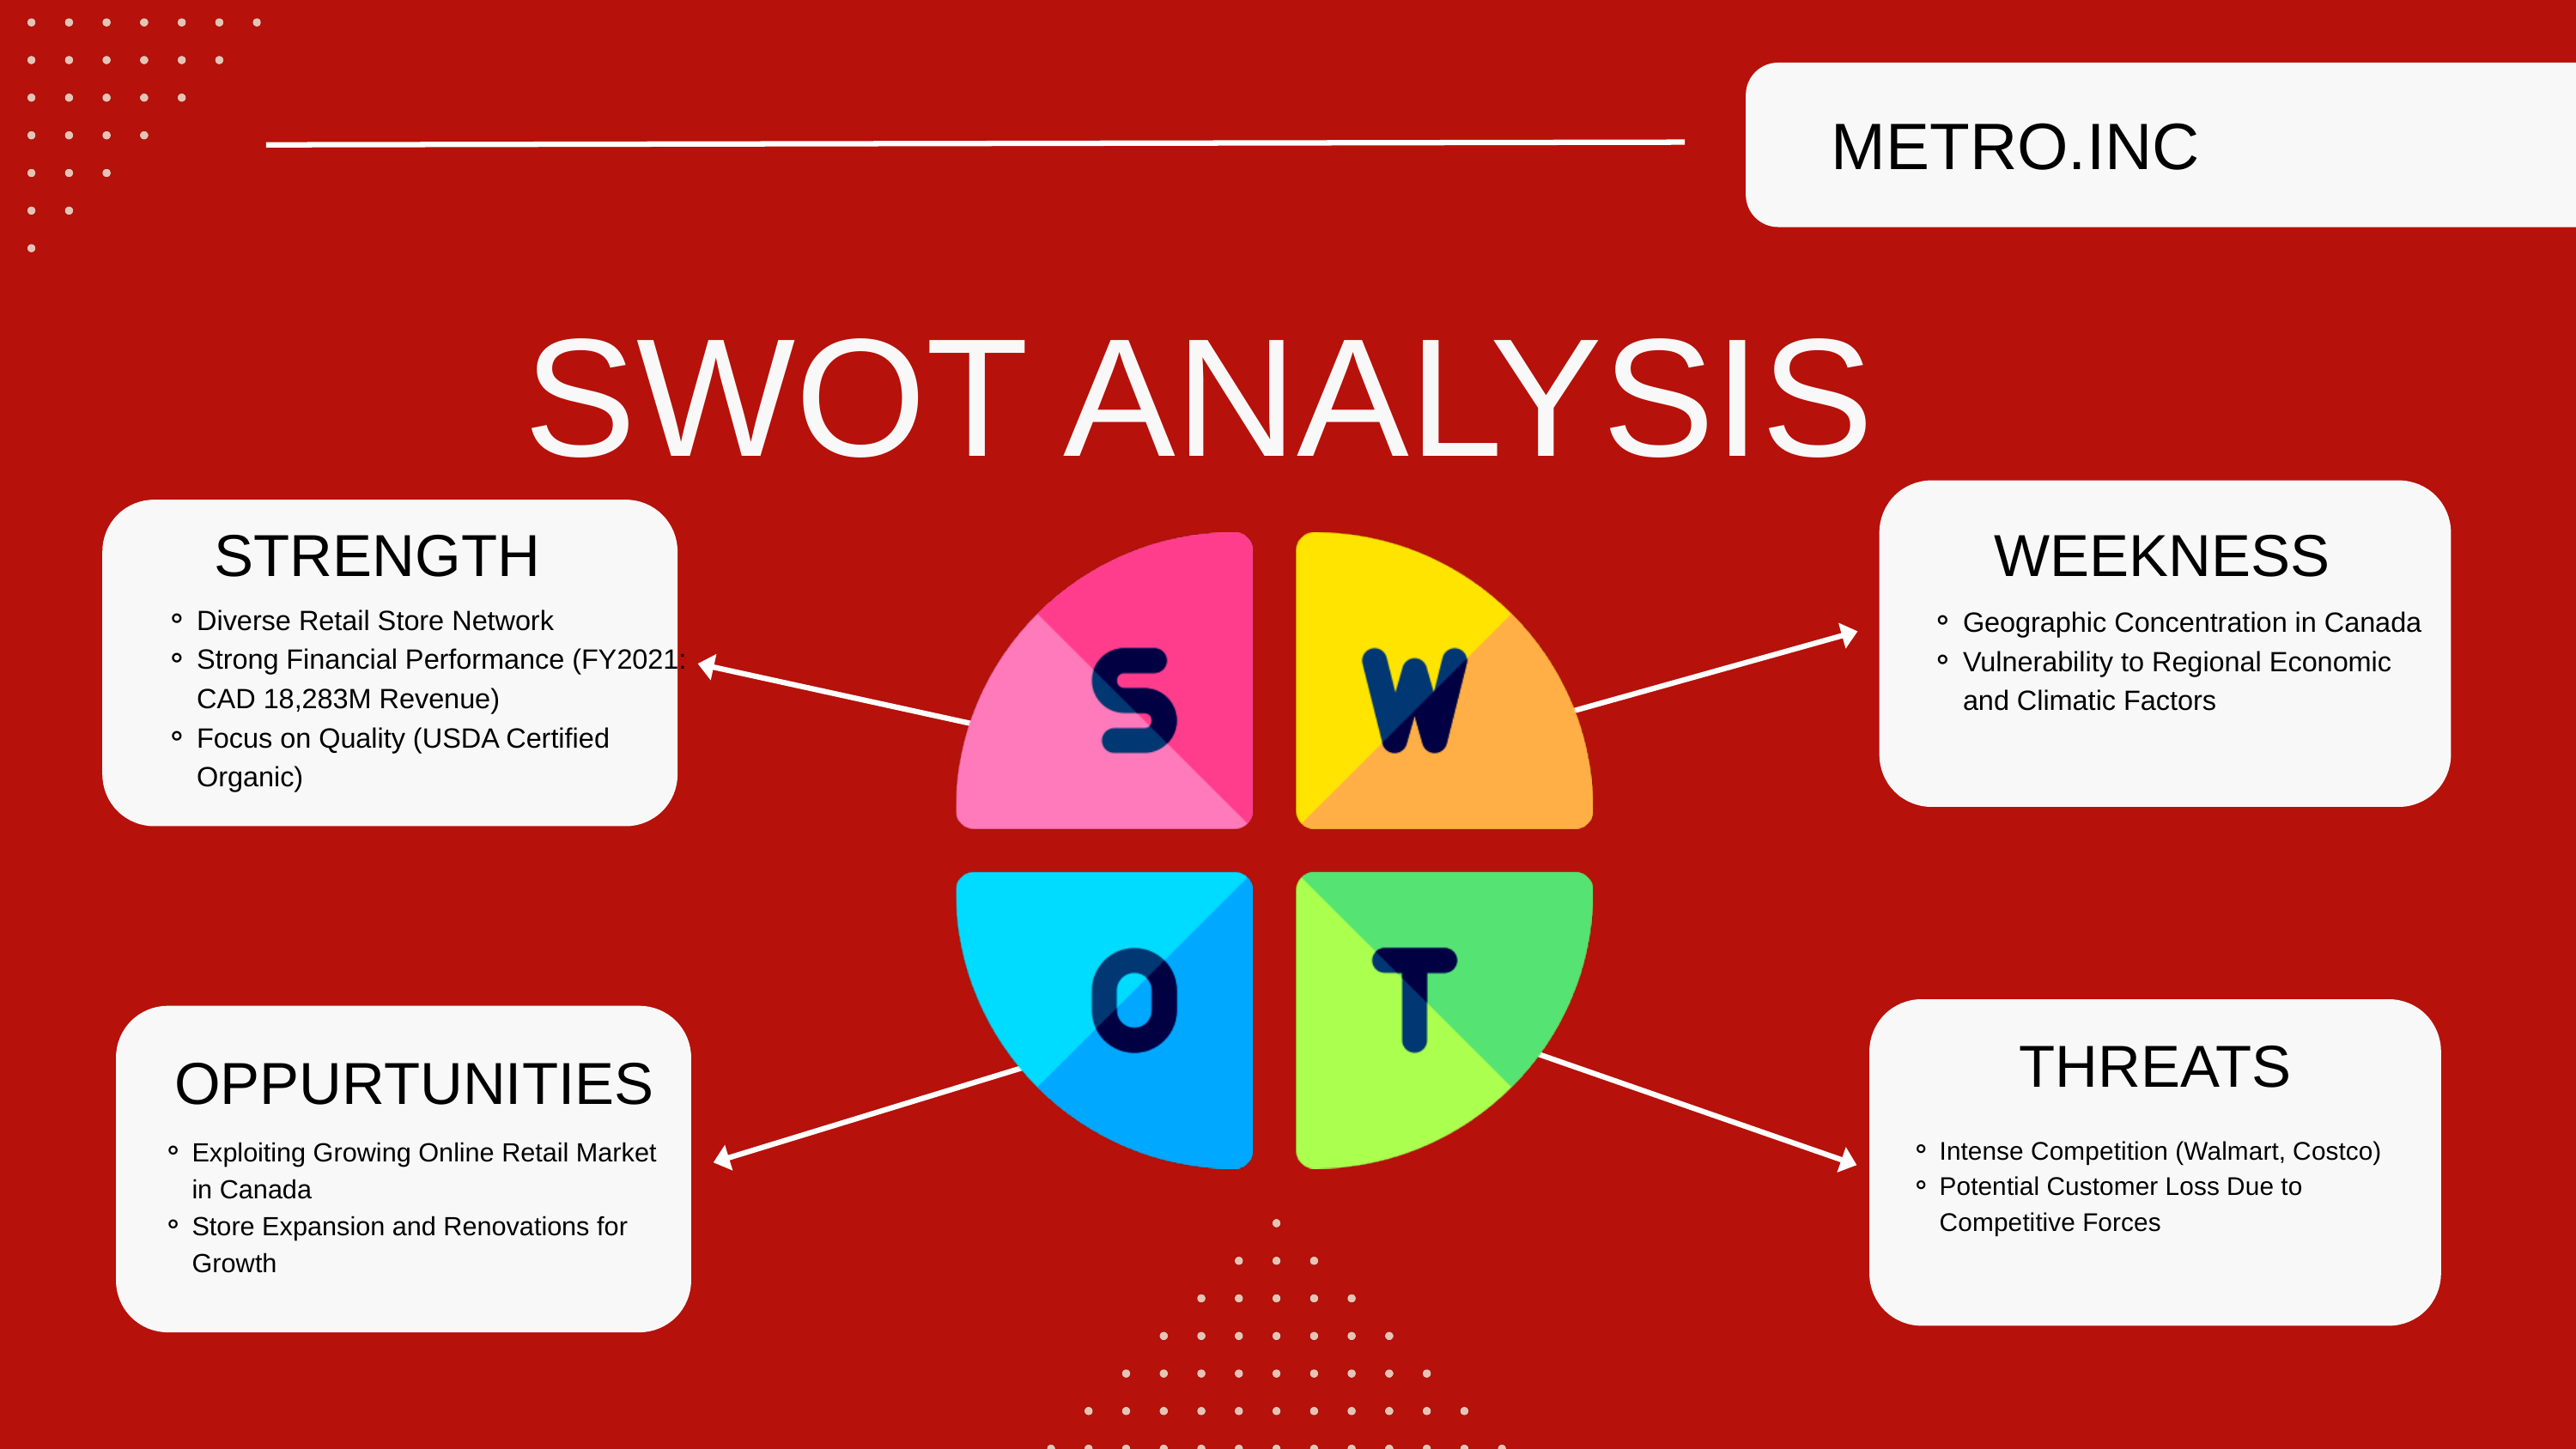

METRO.INC

SWOT ANALYSIS

STRENGTH
WEEKNESS

Diverse Retail Store Network
Strong Financial Performance (FY2021: CAD 18,283M Revenue)
Focus on Quality (USDA Certified Organic)

Geographic Concentration in Canada
Vulnerability to Regional Economic and Climatic Factors

THREATS
OPPURTUNITIES

Intense Competition (Walmart, Costco)
Potential Customer Loss Due to Competitive Forces

Exploiting Growing Online Retail Market in Canada
Store Expansion and Renovations for Growth